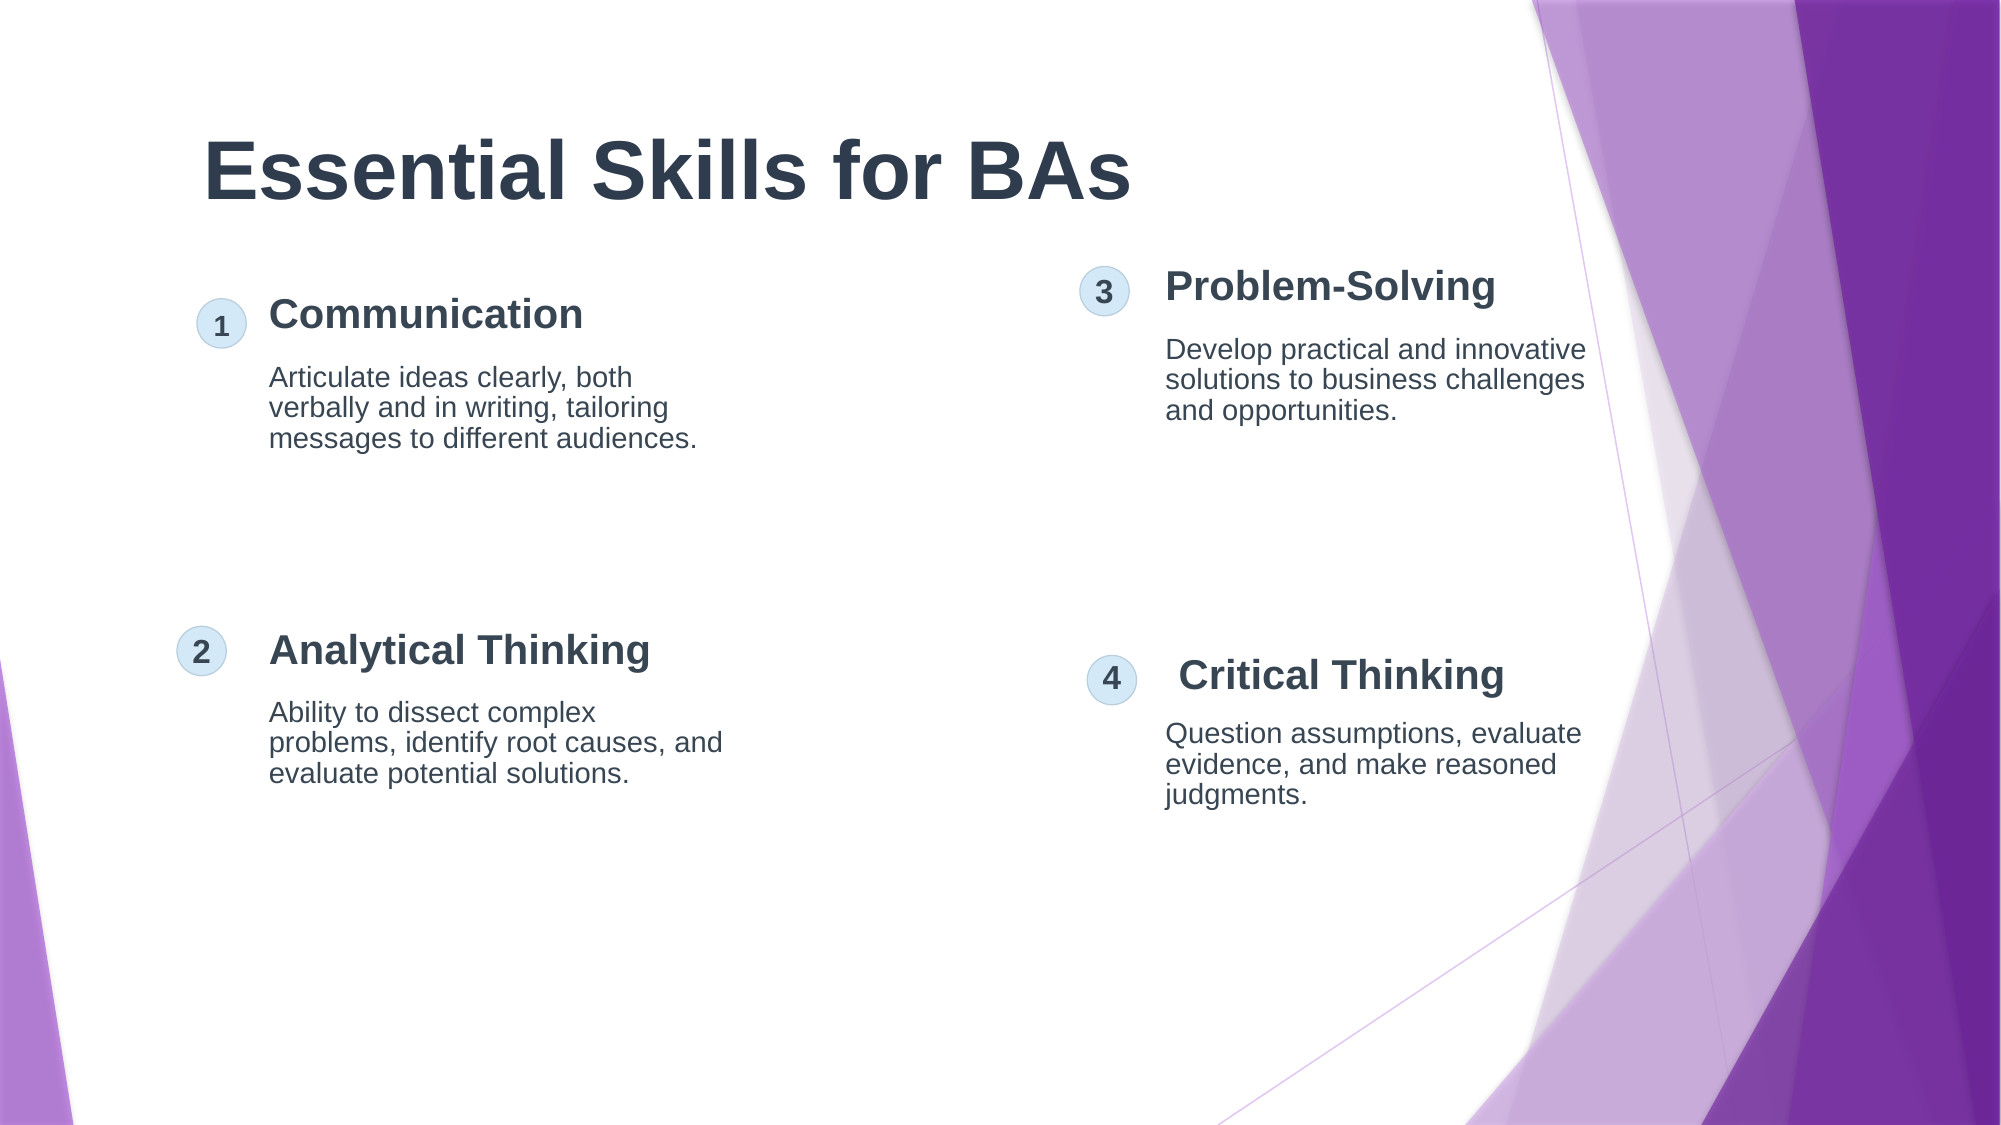

Essential Skills for BAs

Problem-Solving
3

Communication
1
Develop practical and innovative solutions to business challenges and opportunities.
Articulate ideas clearly, both verbally and in writing, tailoring messages to different audiences.

2
Analytical Thinking

4
Critical Thinking
Ability to dissect complex problems, identify root causes, and evaluate potential solutions.
Question assumptions, evaluate evidence, and make reasoned judgments.